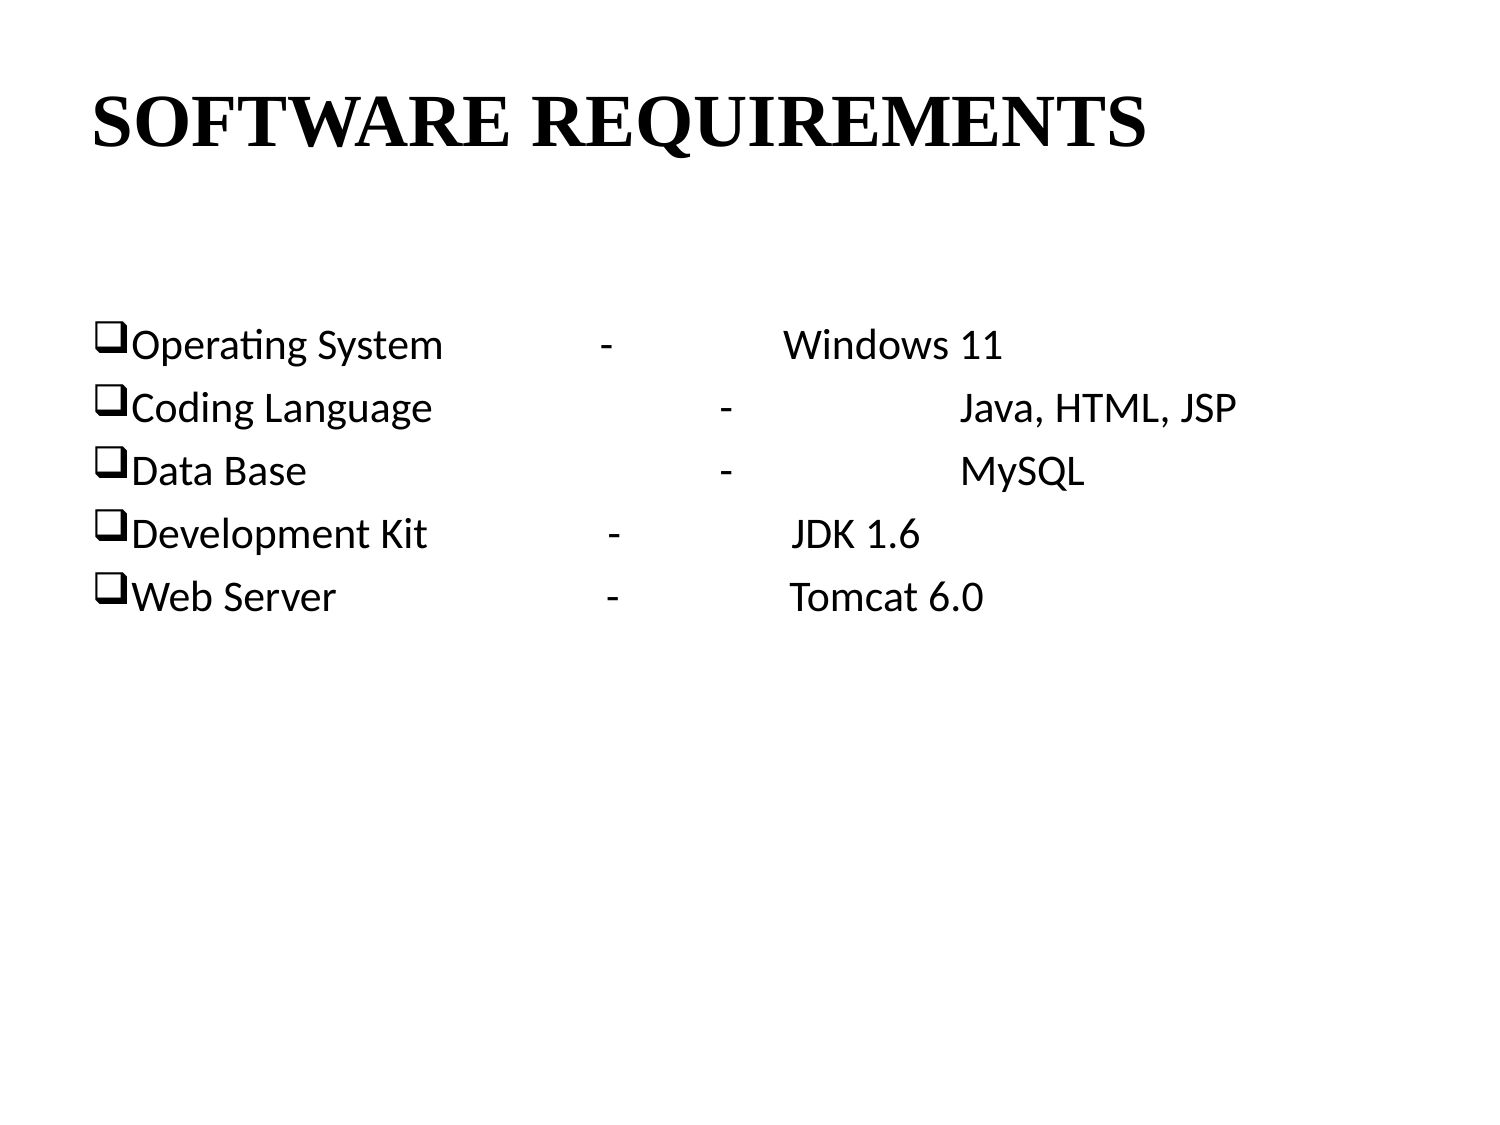

# SOFTWARE REQUIREMENTS
Operating System 	   -                 Windows 11
Coding Language	               - 	         Java, HTML, JSP
Data Base		               -	         MySQL
Development Kit                  -                 JDK 1.6
Web Server                           -                 Tomcat 6.0